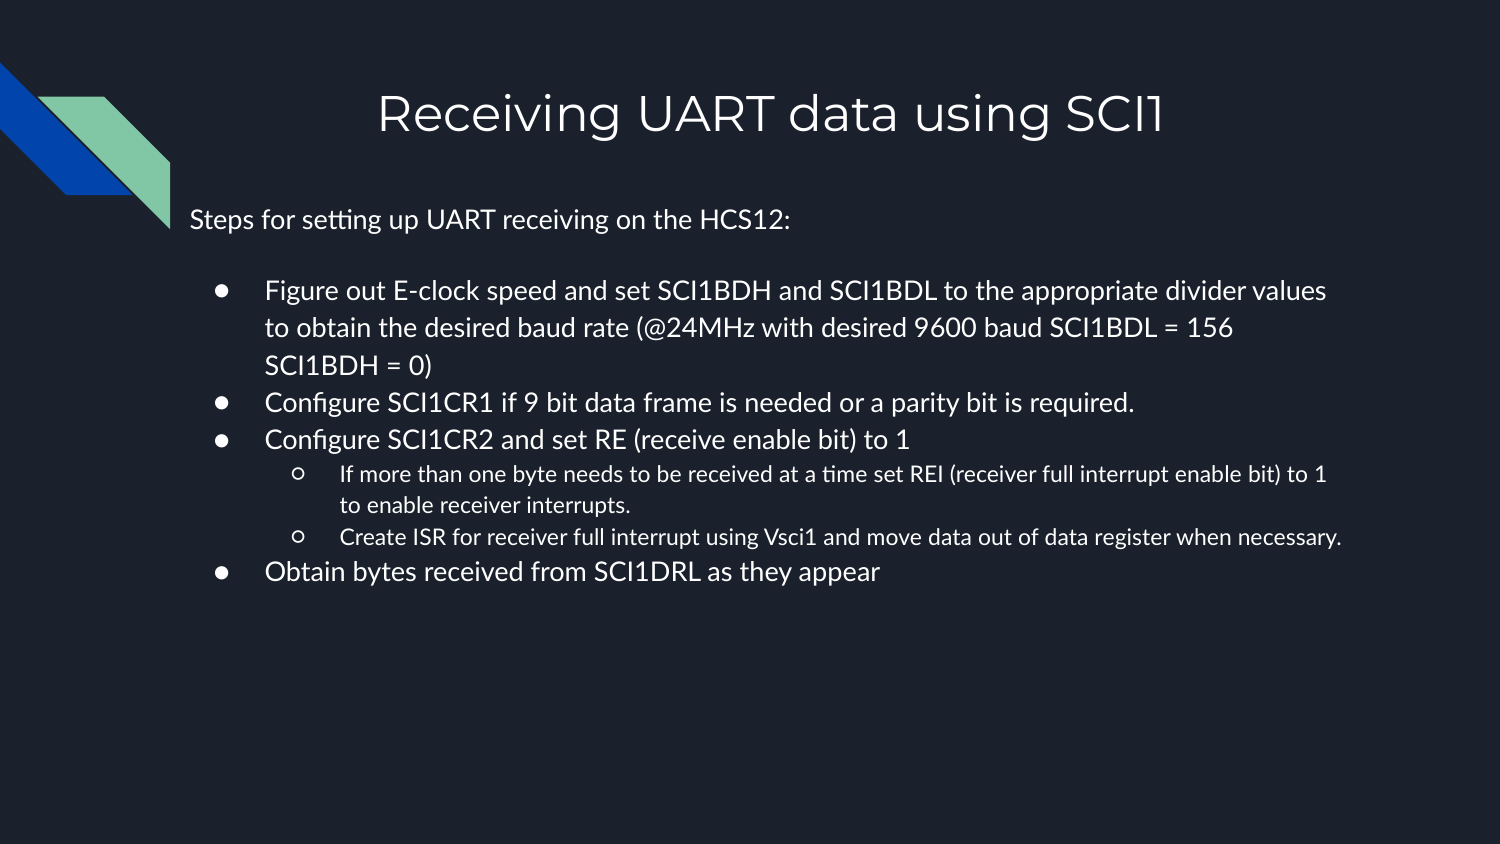

# Receiving UART data using SCI1
Steps for setting up UART receiving on the HCS12:
Figure out E-clock speed and set SCI1BDH and SCI1BDL to the appropriate divider values to obtain the desired baud rate (@24MHz with desired 9600 baud SCI1BDL = 156 SCI1BDH = 0)
Configure SCI1CR1 if 9 bit data frame is needed or a parity bit is required.
Configure SCI1CR2 and set RE (receive enable bit) to 1
If more than one byte needs to be received at a time set REI (receiver full interrupt enable bit) to 1 to enable receiver interrupts.
Create ISR for receiver full interrupt using Vsci1 and move data out of data register when necessary.
Obtain bytes received from SCI1DRL as they appear